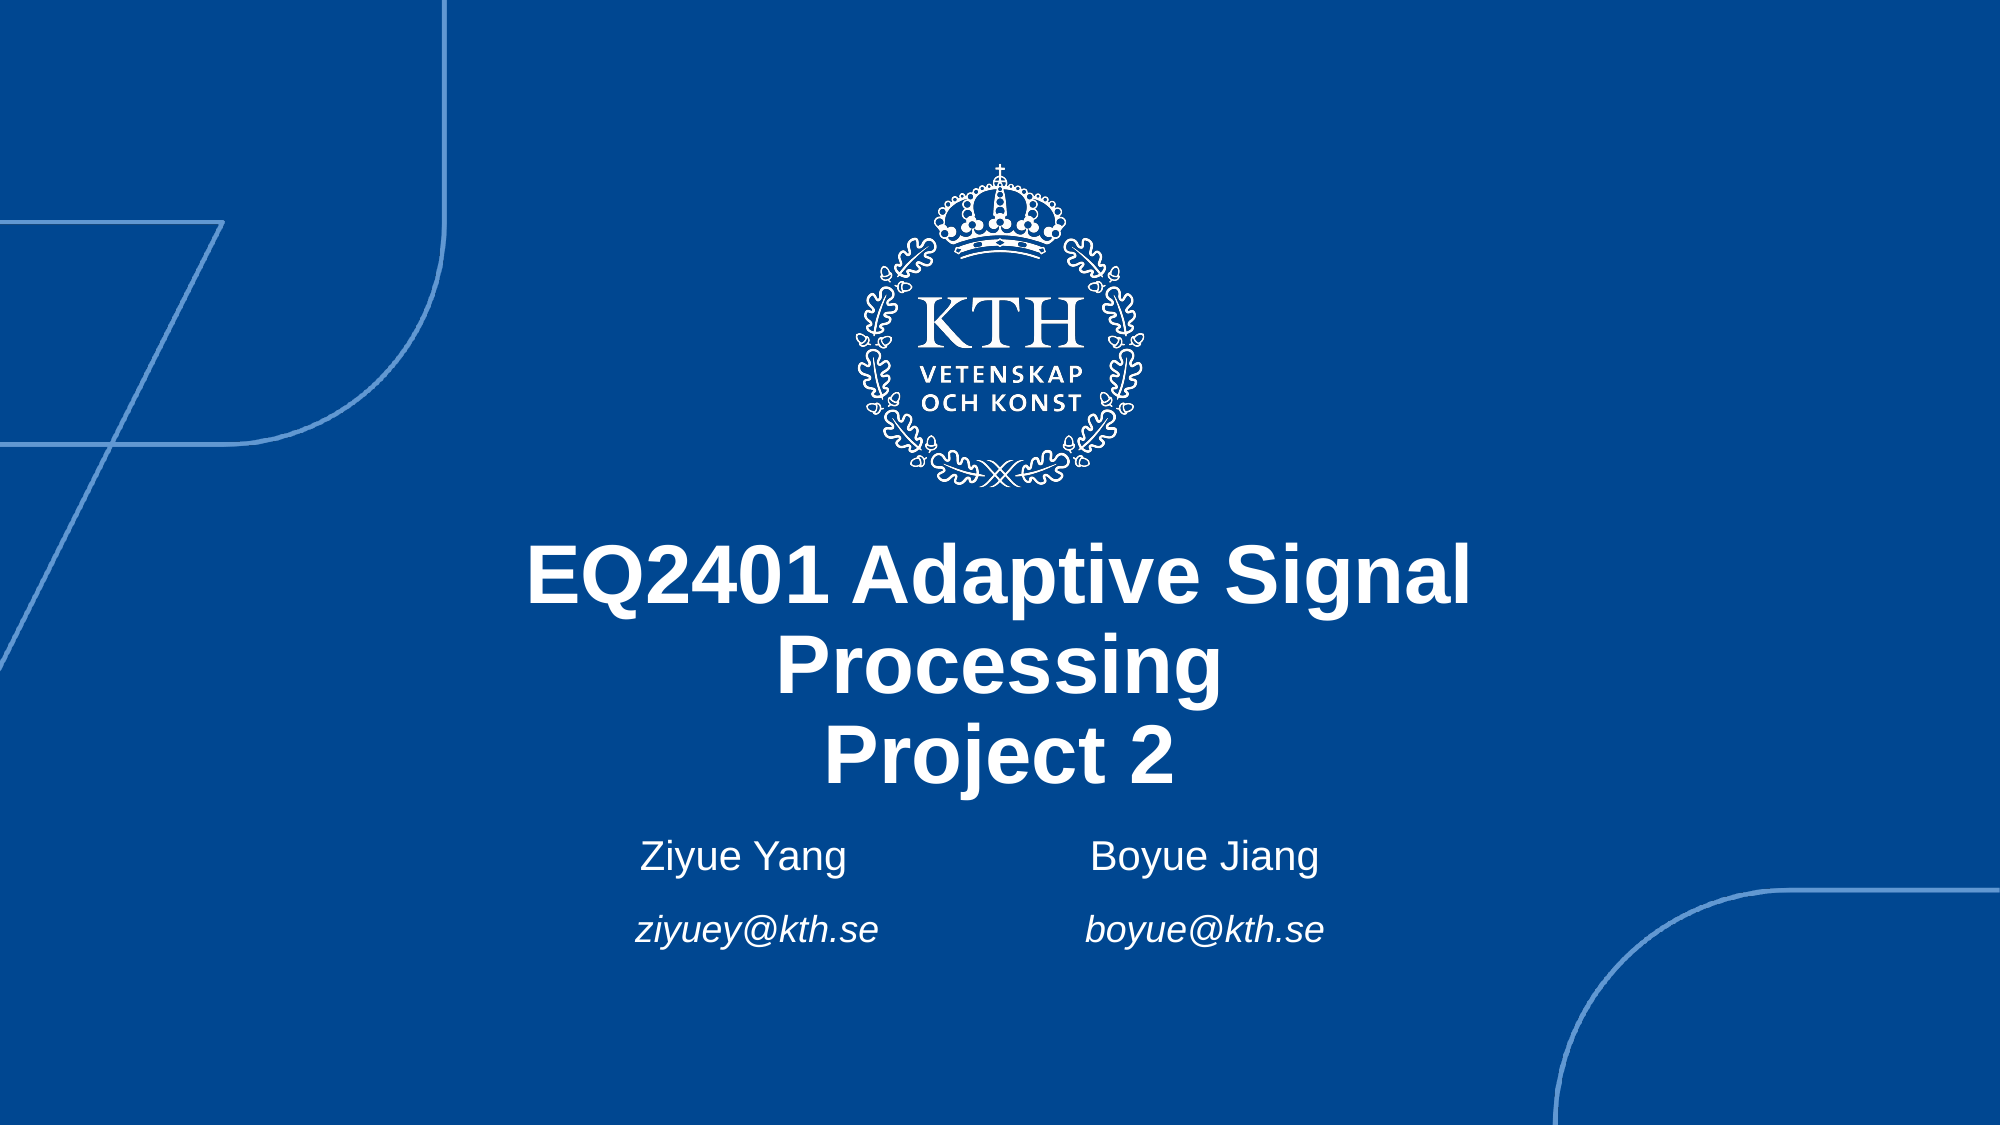

# EQ2401 Adaptive Signal Processing Project 2
Ziyue Yang		Boyue Jiang
ziyuey@kth.se		boyue@kth.se